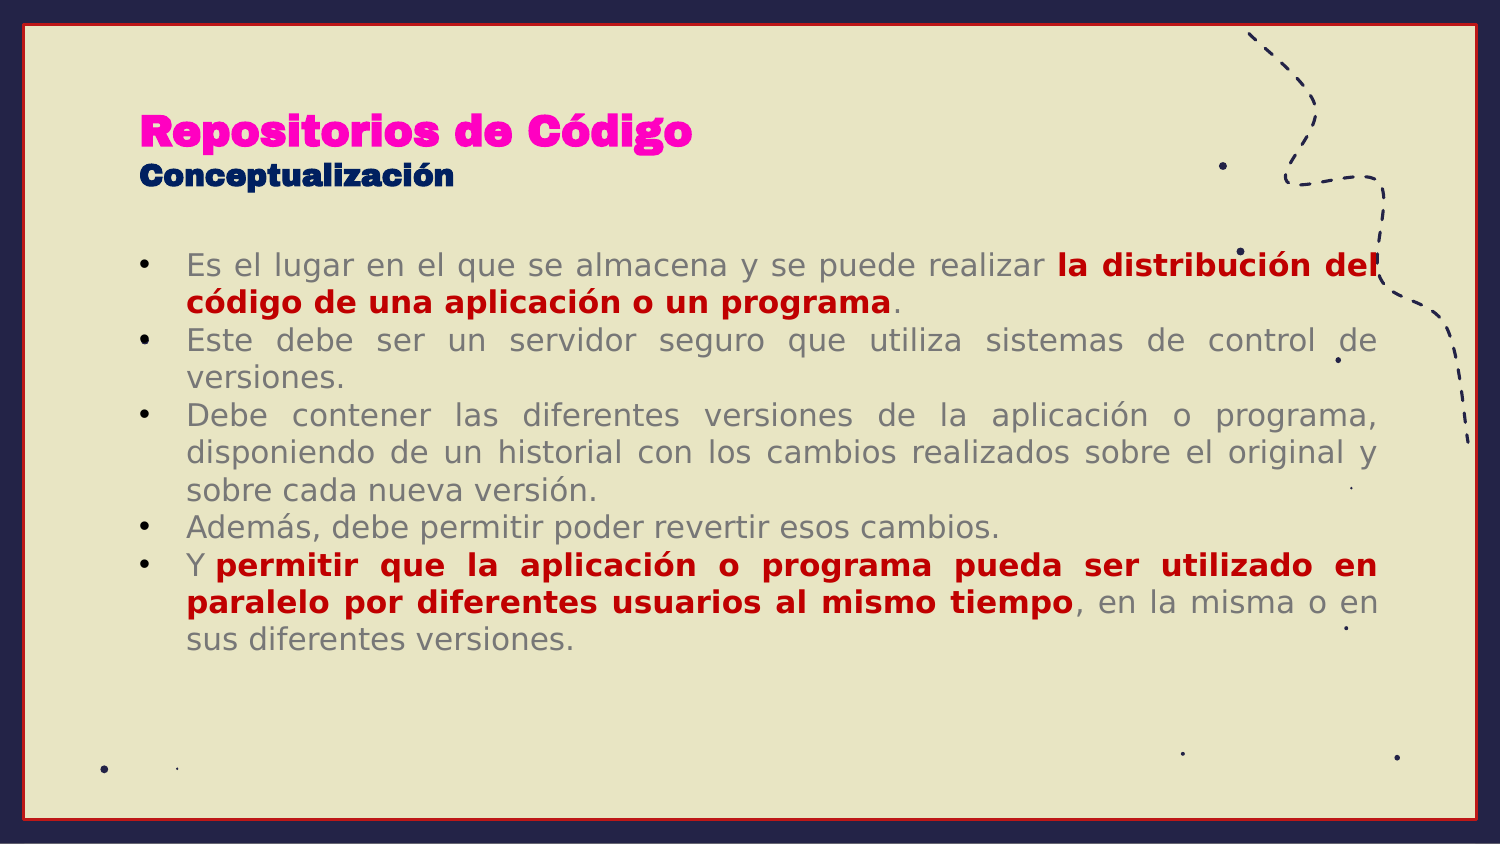

Repositorios de Código
Conceptualización
Es el lugar en el que se almacena y se puede realizar la distribución del código de una aplicación o un programa.
Este debe ser un servidor seguro que utiliza sistemas de control de versiones.
Debe contener las diferentes versiones de la aplicación o programa, disponiendo de un historial con los cambios realizados sobre el original y sobre cada nueva versión.
Además, debe permitir poder revertir esos cambios.
Y permitir que la aplicación o programa pueda ser utilizado en paralelo por diferentes usuarios al mismo tiempo, en la misma o en sus diferentes versiones.